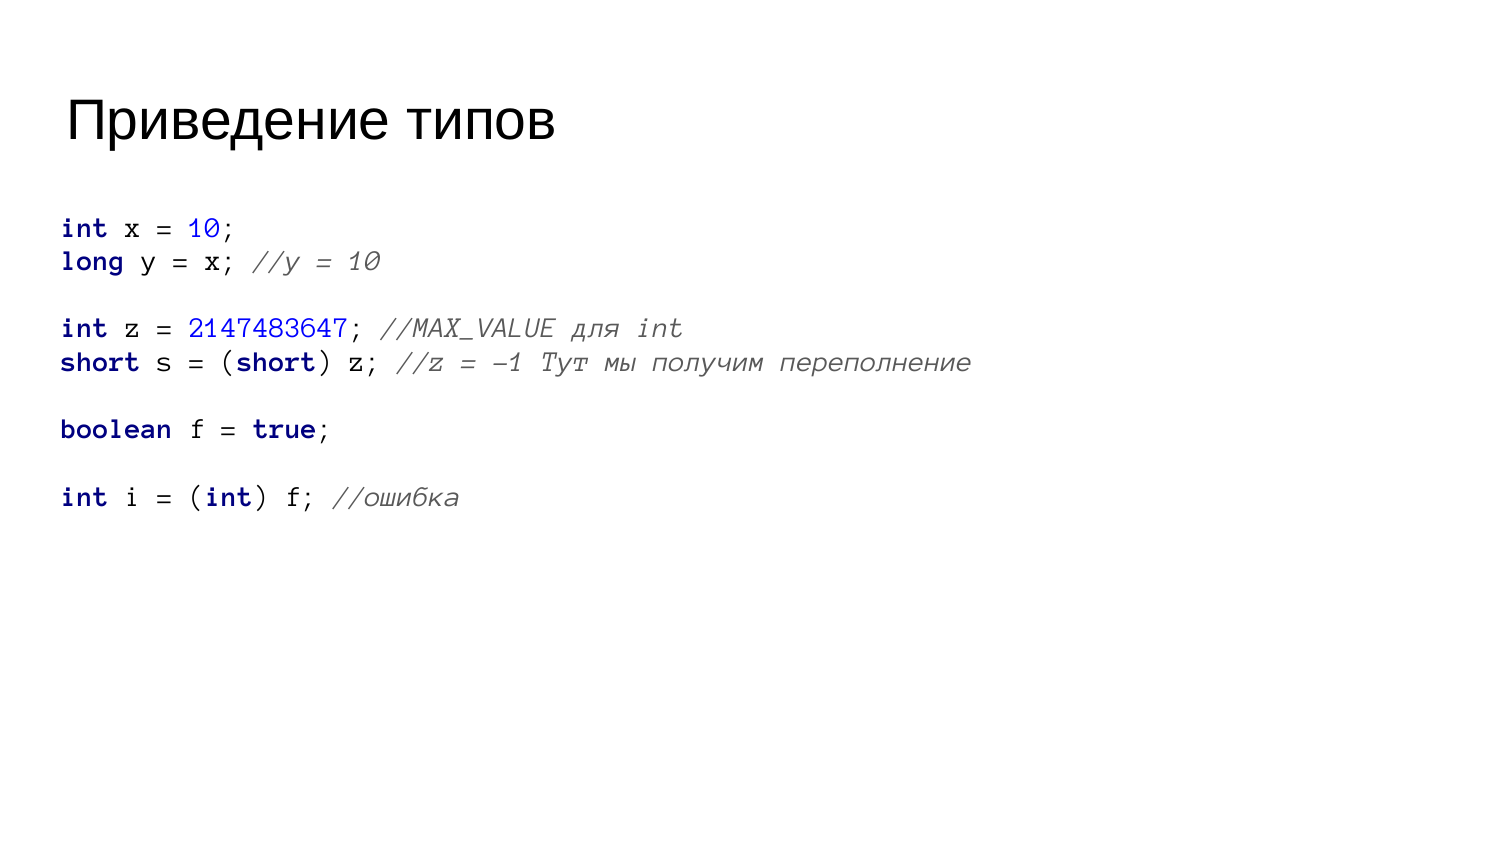

# Приведение типов

| int x = 10; long y = x; //y = 10 int z = 2147483647; //MAX\_VALUE для int short s = (short) z; //z = -1 Тут мы получим переполнение boolean f = true; int i = (int) f; //ошибка |
| --- |